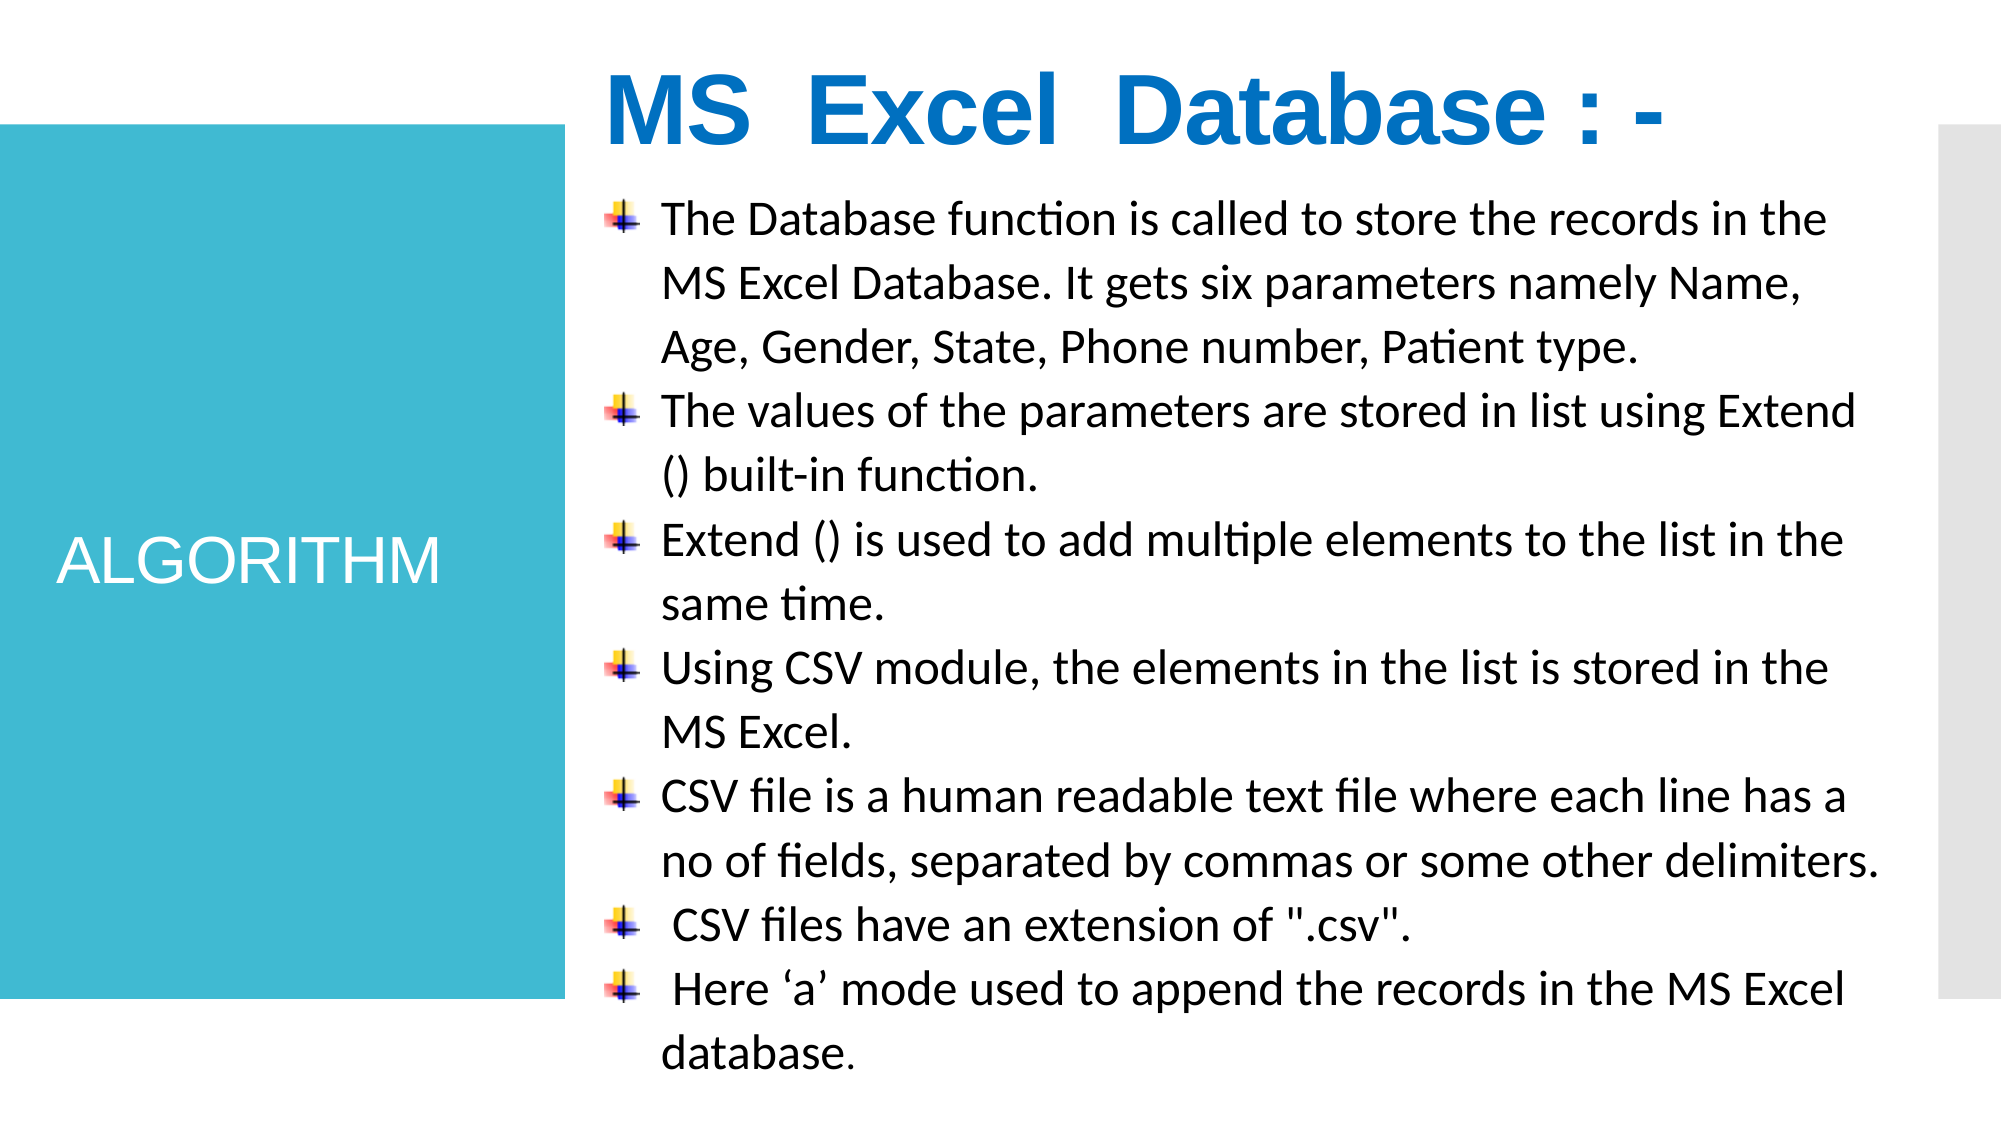

MS  Excel  Database : -
The Database function is called to store the records in the MS Excel Database. It gets six parameters namely Name, Age, Gender, State, Phone number, Patient type.
The values of the parameters are stored in list using Extend () built-in function.
Extend () is used to add multiple elements to the list in the same time.
Using CSV module, the elements in the list is stored in the MS Excel.
CSV file is a human readable text file where each line has a no of fields, separated by commas or some other delimiters.
 CSV files have an extension of ".csv".
 Here ‘a’ mode used to append the records in the MS Excel database.
# ALGORITHM